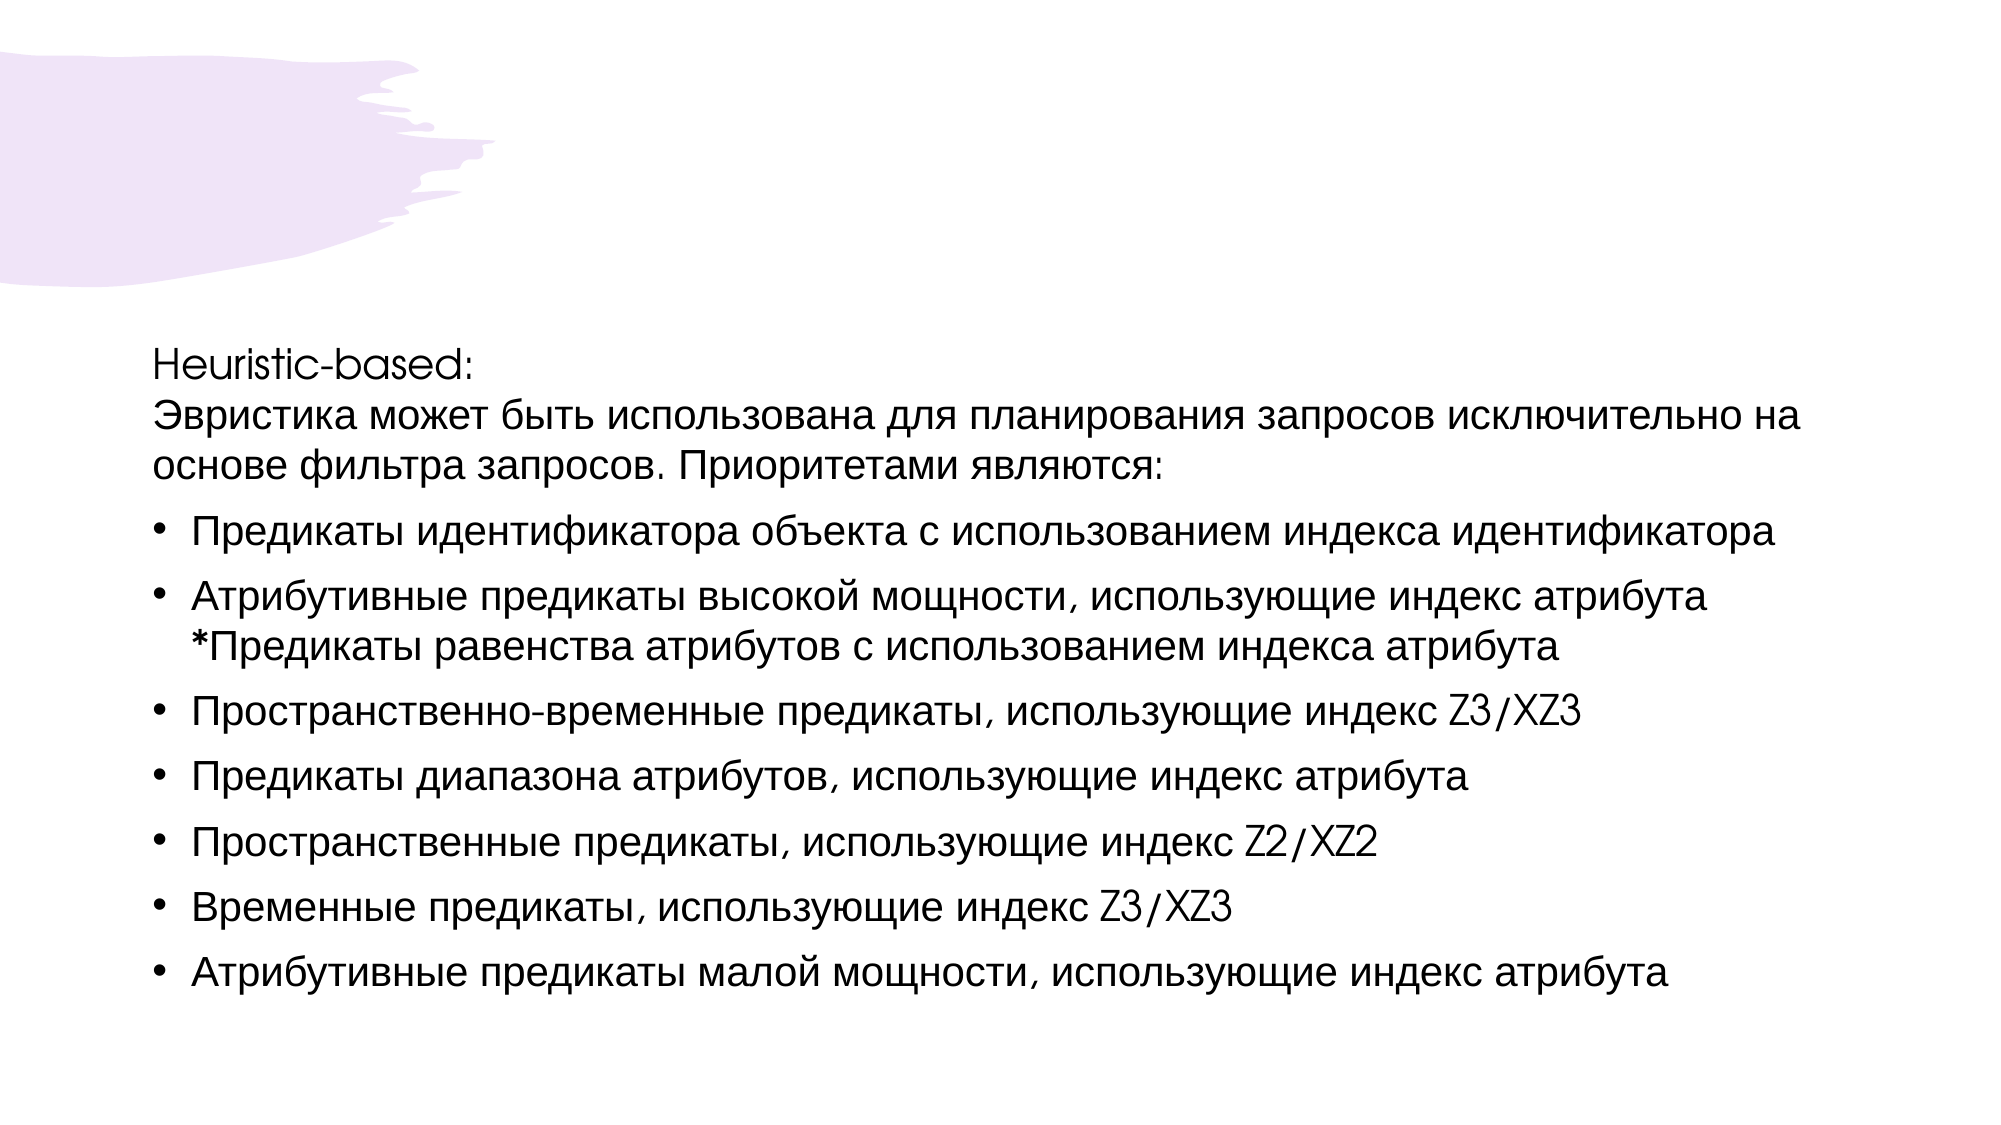

#
Heuristic-based:
Эвристика может быть использована для планирования запросов исключительно на основе фильтра запросов. Приоритетами являются:
Предикаты идентификатора объекта с использованием индекса идентификатора
Атрибутивные предикаты высокой мощности, использующие индекс атрибута *Предикаты равенства атрибутов с использованием индекса атрибута
Пространственно-временные предикаты, использующие индекс Z3/XZ3
Предикаты диапазона атрибутов, использующие индекс атрибута
Пространственные предикаты, использующие индекс Z2/XZ2
Временные предикаты, использующие индекс Z3/XZ3
Атрибутивные предикаты малой мощности, использующие индекс атрибута